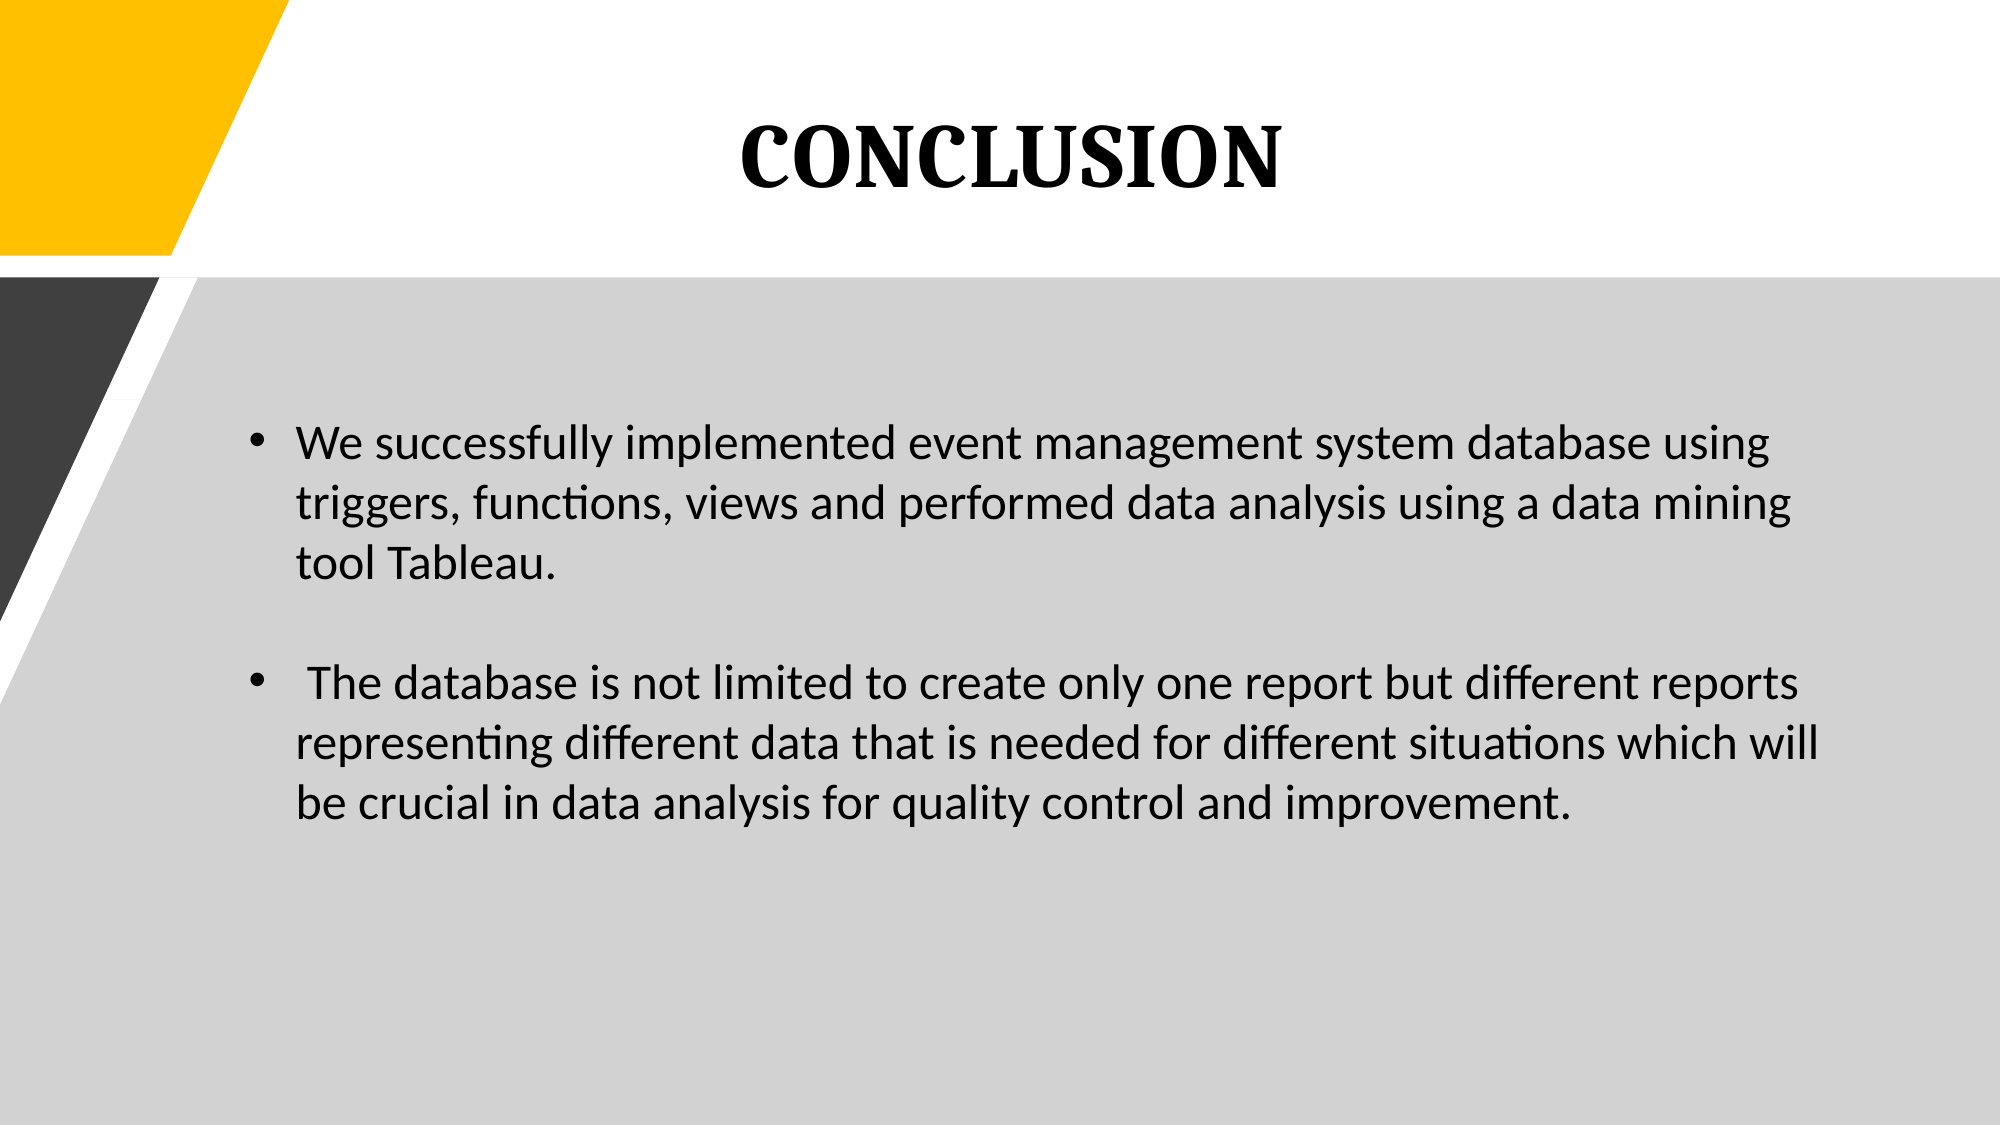

# CONCLUSION

We successfully implemented event management system database using triggers, functions, views and performed data analysis using a data mining tool Tableau.

 The database is not limited to create only one report but different reports representing different data that is needed for different situations which will be crucial in data analysis for quality control and improvement.